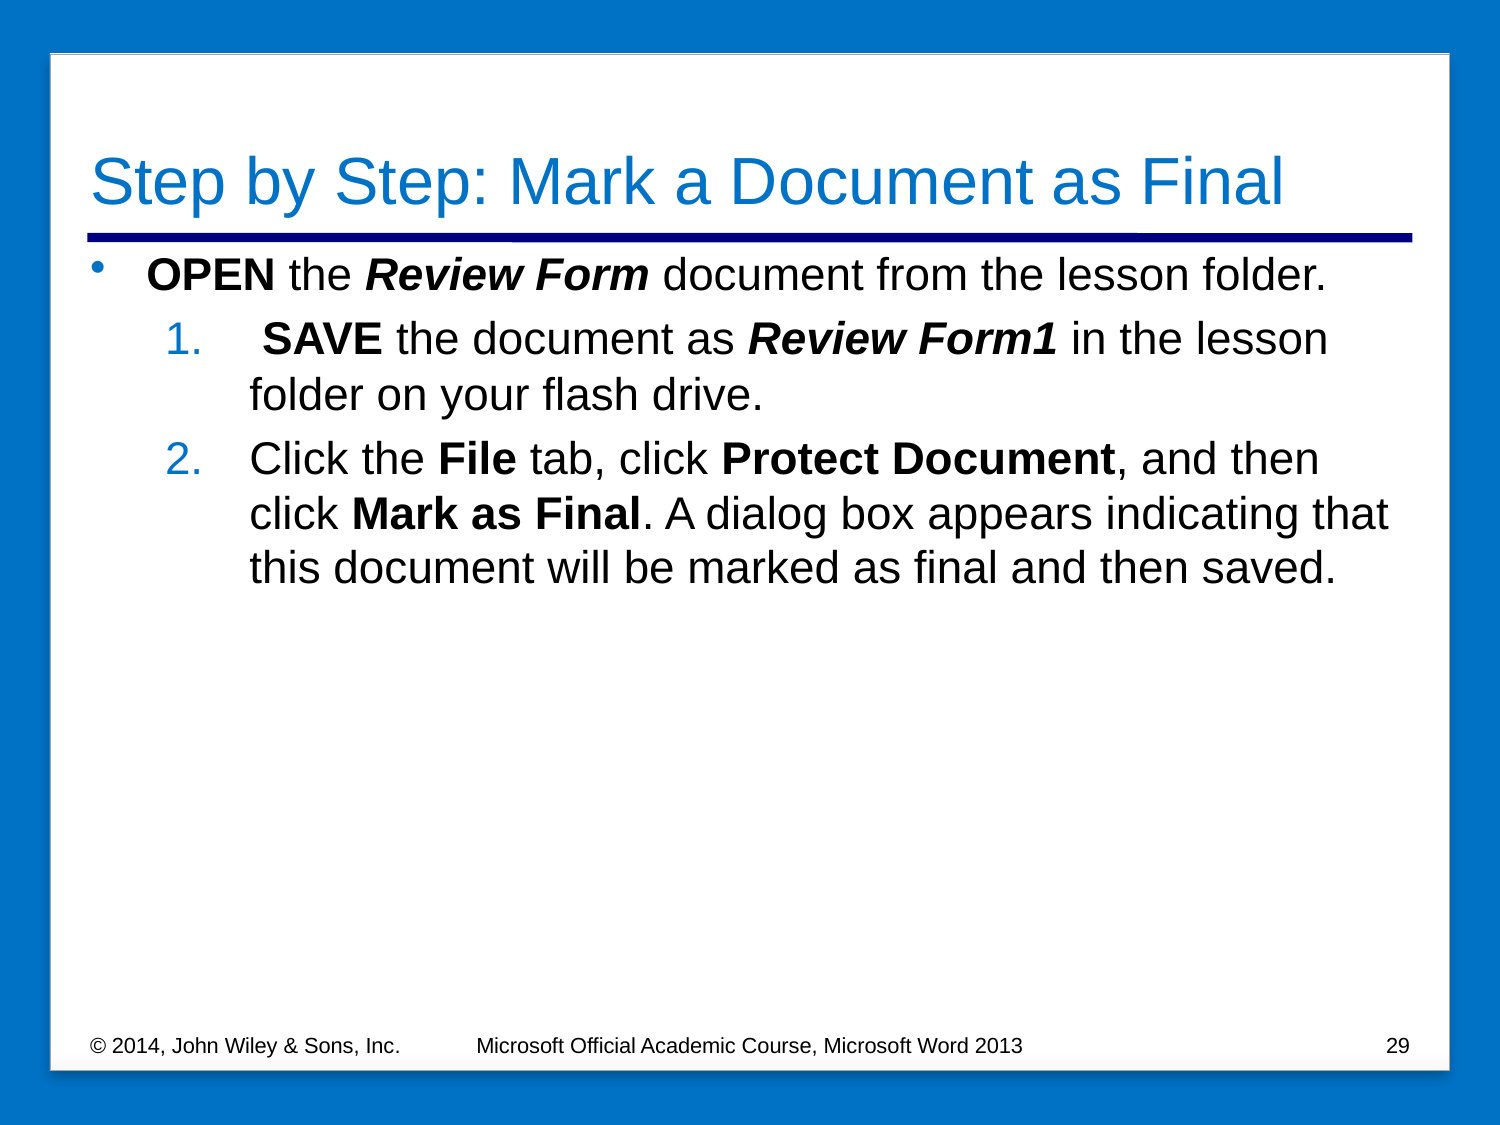

# Step by Step: Mark a Document as Final
OPEN the Review Form document from the lesson folder.
 SAVE the document as Review Form1 in the lesson folder on your flash drive.
Click the File tab, click Protect Document, and then click Mark as Final. A dialog box appears indicating that this document will be marked as final and then saved.
© 2014, John Wiley & Sons, Inc.
Microsoft Official Academic Course, Microsoft Word 2013
29